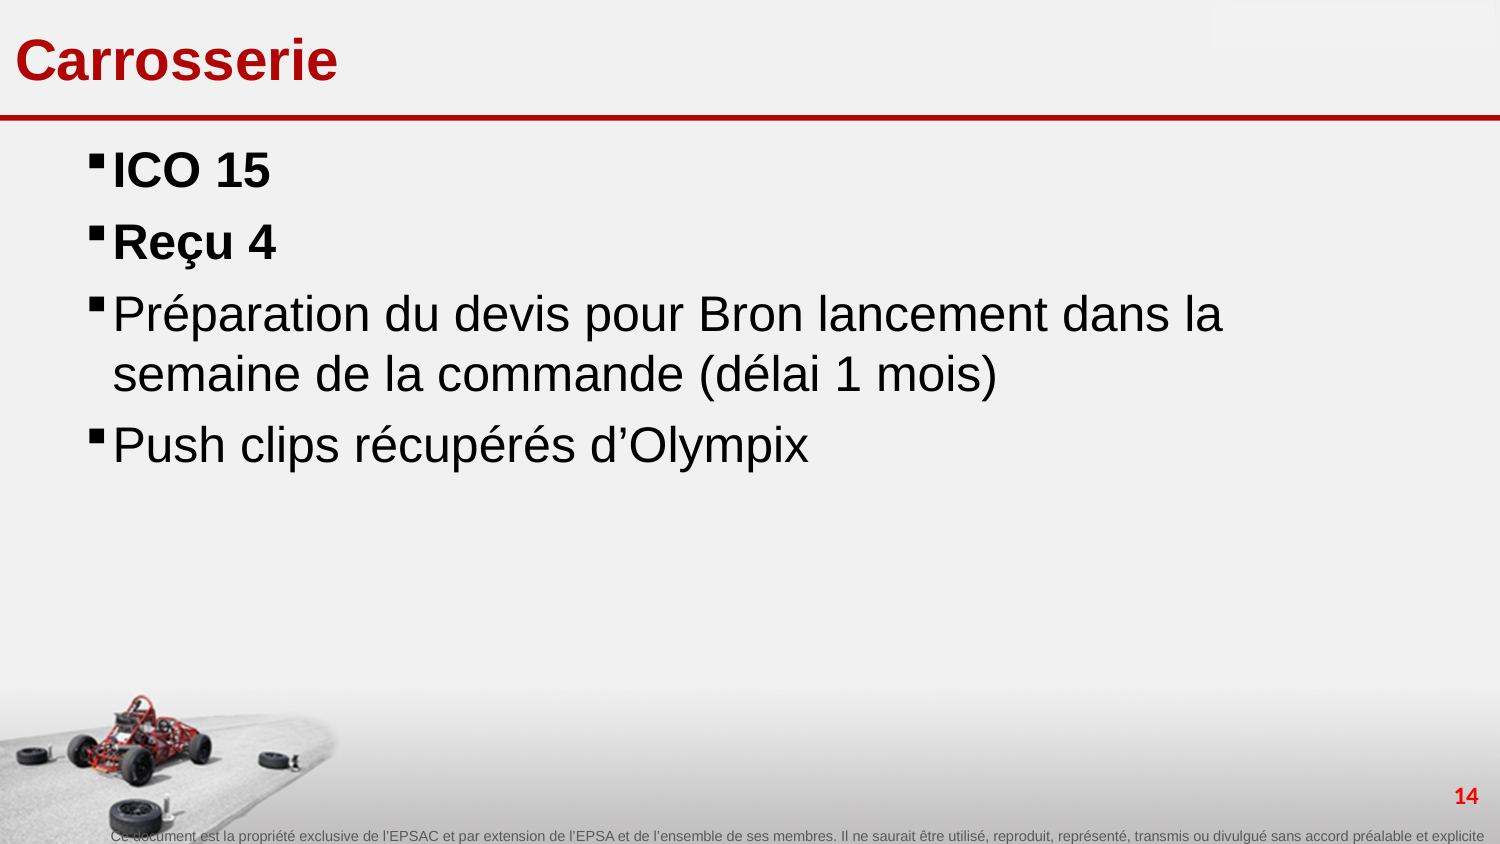

# Carrosserie
ICO 15
Reçu 4
Préparation du devis pour Bron lancement dans la semaine de la commande (délai 1 mois)
Push clips récupérés d’Olympix
14